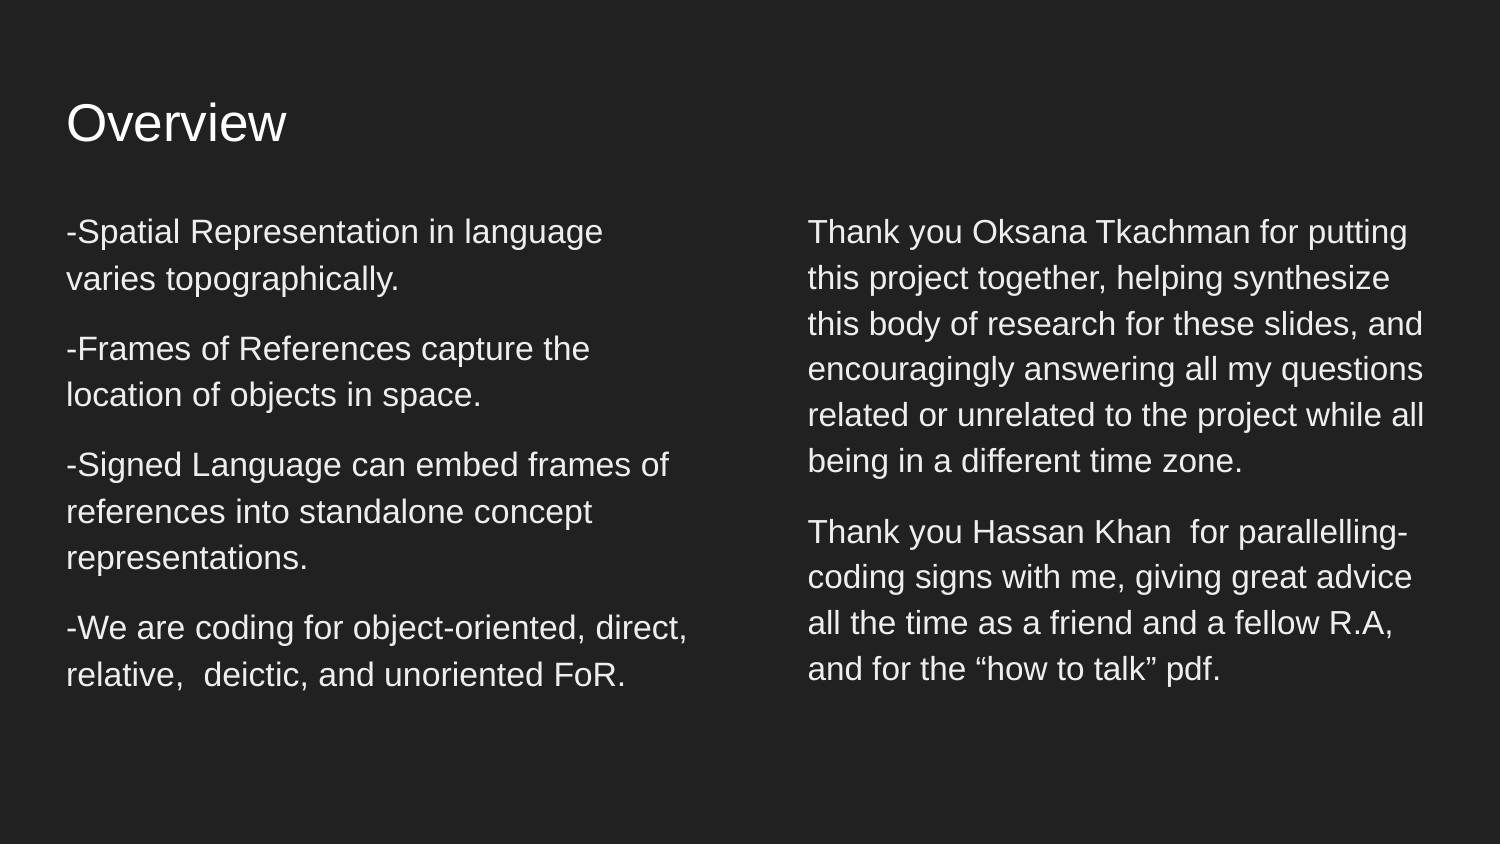

# Overview
-Spatial Representation in language varies topographically.
-Frames of References capture the location of objects in space.
-Signed Language can embed frames of references into standalone concept representations.
-We are coding for object-oriented, direct, relative,  deictic, and unoriented FoR.
Thank you Oksana Tkachman for putting this project together, helping synthesize this body of research for these slides, and encouragingly answering all my questions related or unrelated to the project while all being in a different time zone.
Thank you Hassan Khan  for parallelling-coding signs with me, giving great advice all the time as a friend and a fellow R.A, and for the “how to talk” pdf.